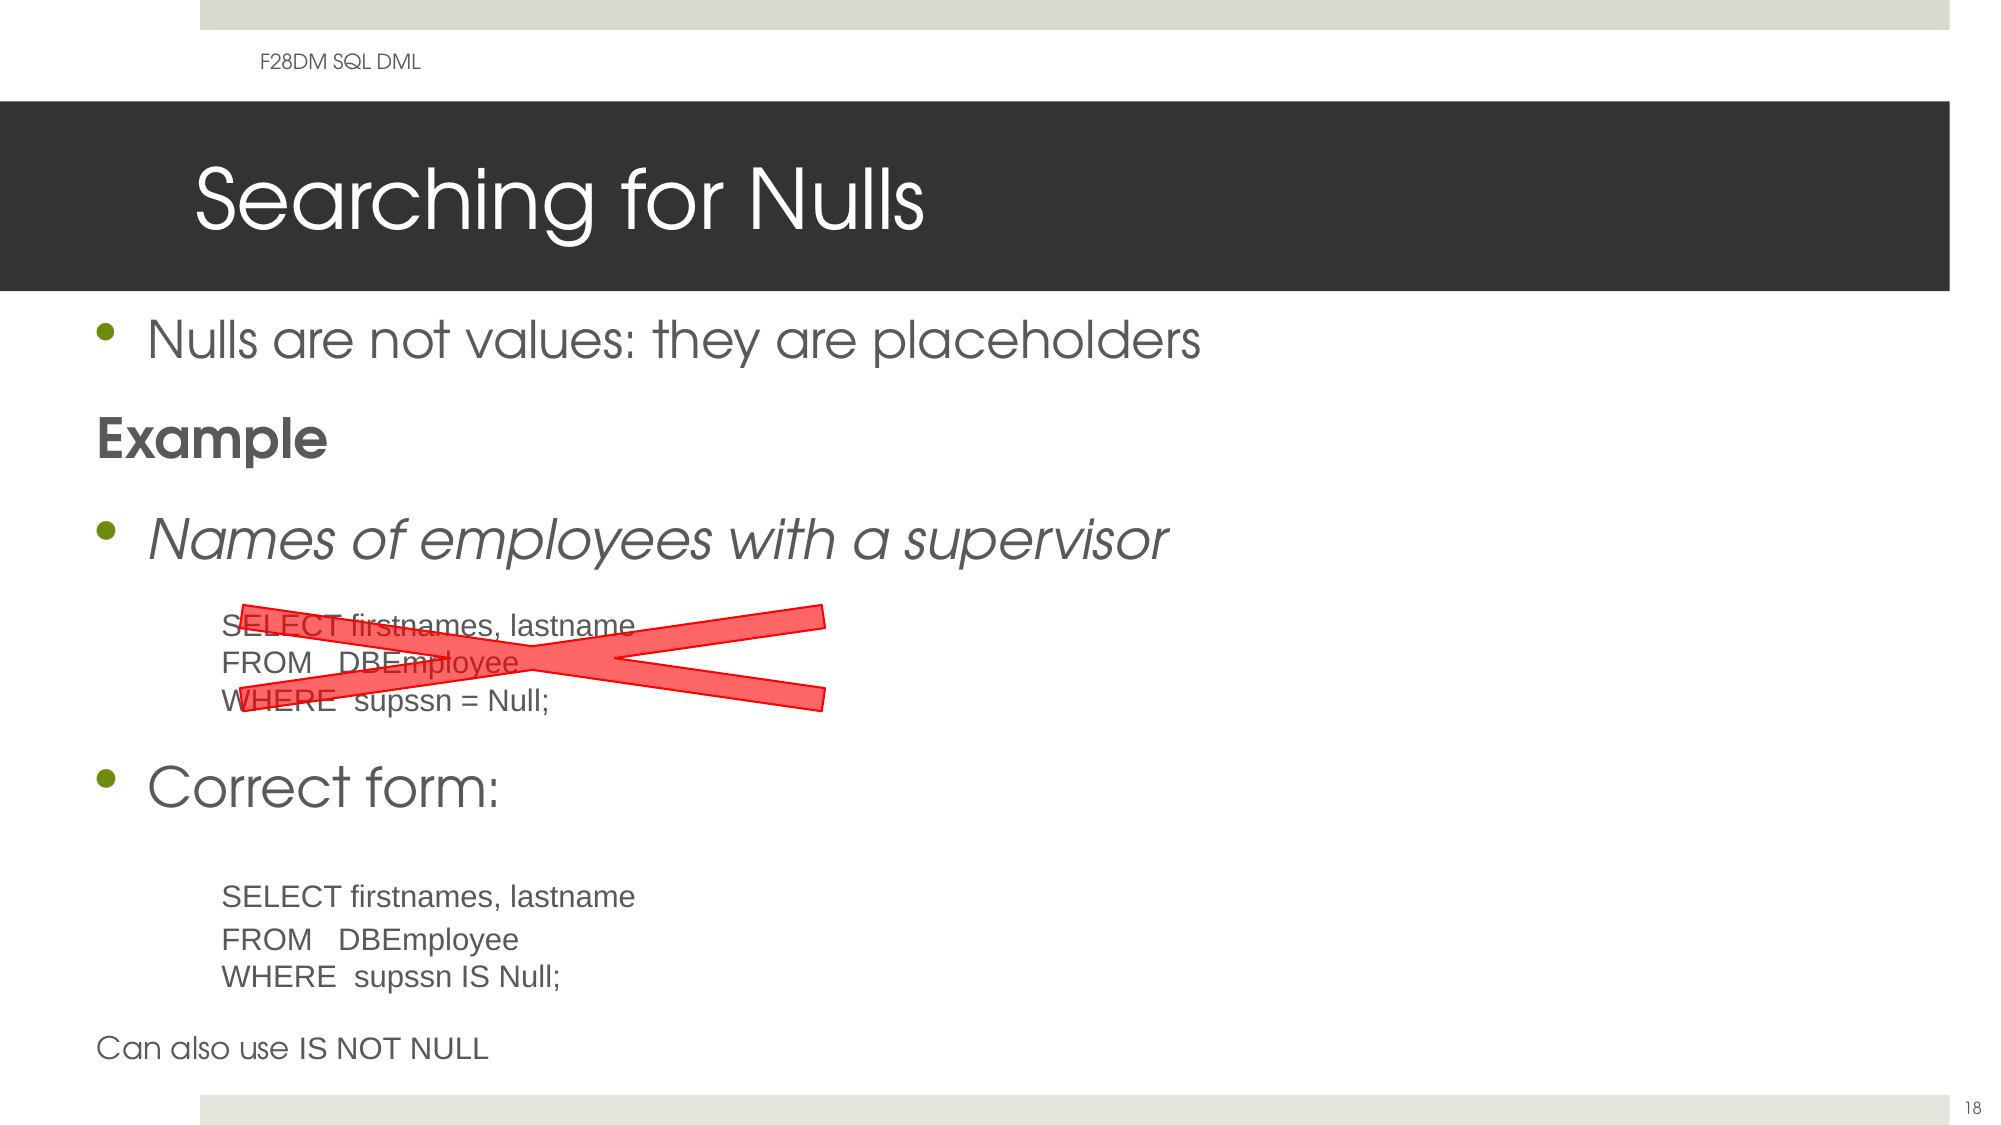

F28DM SQL DML

# Searching for Nulls
Nulls are not values: they are placeholders
Example
Names of employees with a supervisor
	SELECT firstnames, lastname
	FROM   DBEmployee
	WHERE  supssn = Null;
Correct form:
	SELECT firstnames, lastname
	FROM   DBEmployee
	WHERE  supssn IS Null;
Can also use IS NOT NULL

18